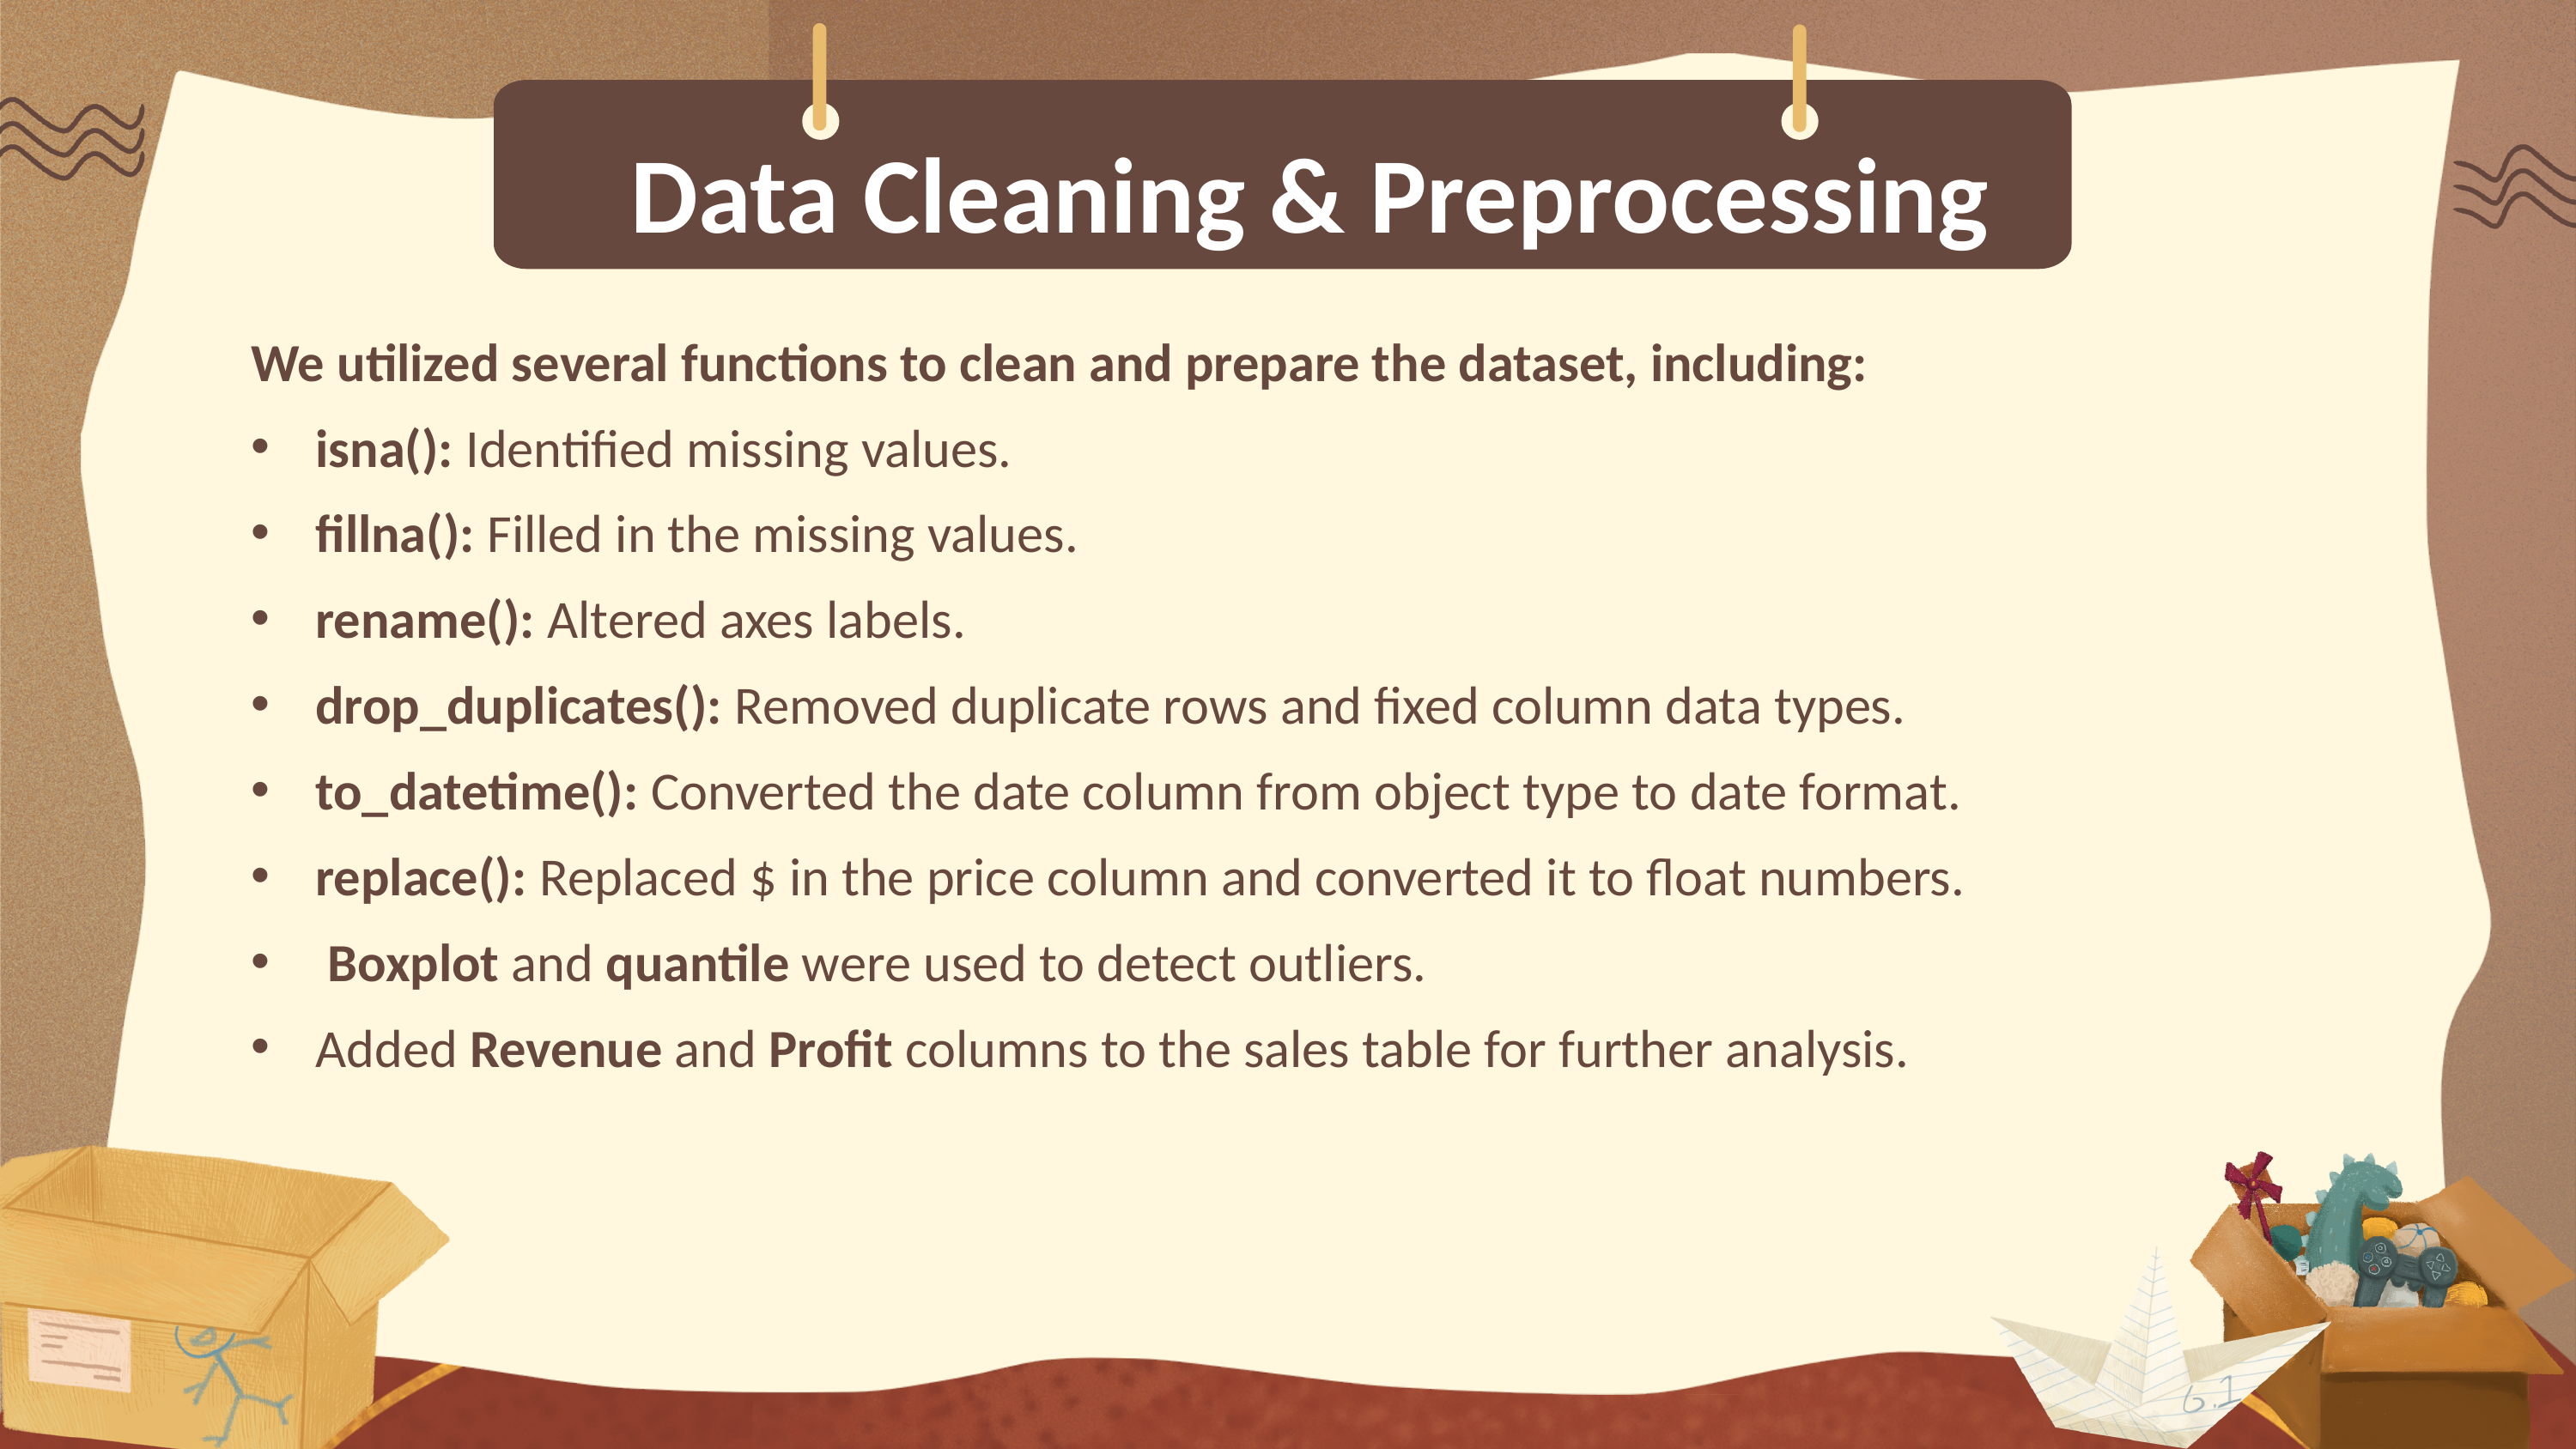

Data Cleaning & Preprocessing

We utilized several functions to clean and prepare the dataset, including:
isna(): Identified missing values.
fillna(): Filled in the missing values.
rename(): Altered axes labels.
drop_duplicates(): Removed duplicate rows and fixed column data types.
to_datetime(): Converted the date column from object type to date format.
replace(): Replaced $ in the price column and converted it to float numbers.
 Boxplot and quantile were used to detect outliers.
Added Revenue and Profit columns to the sales table for further analysis.